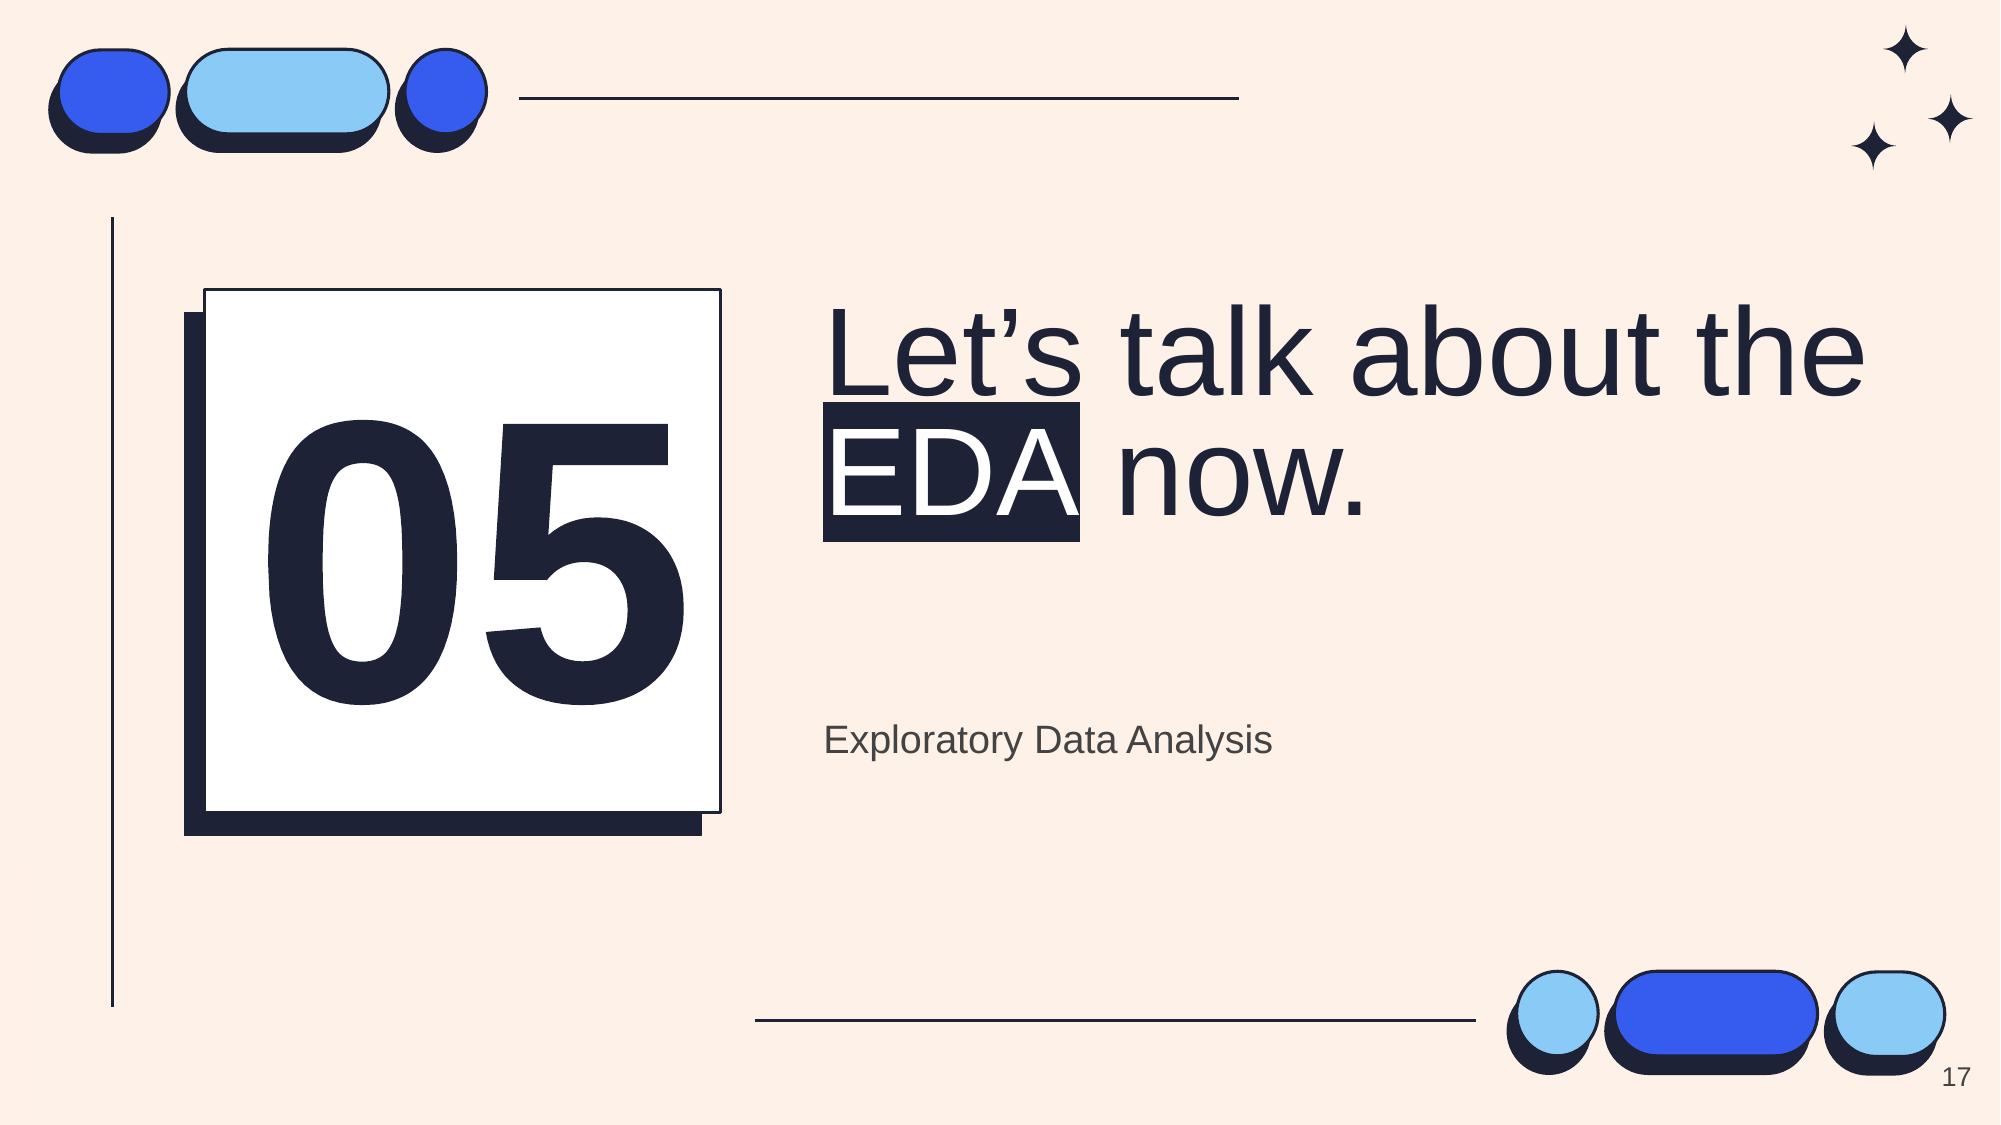

# Let’s talk about the EDA now.

05
Exploratory Data Analysis

17